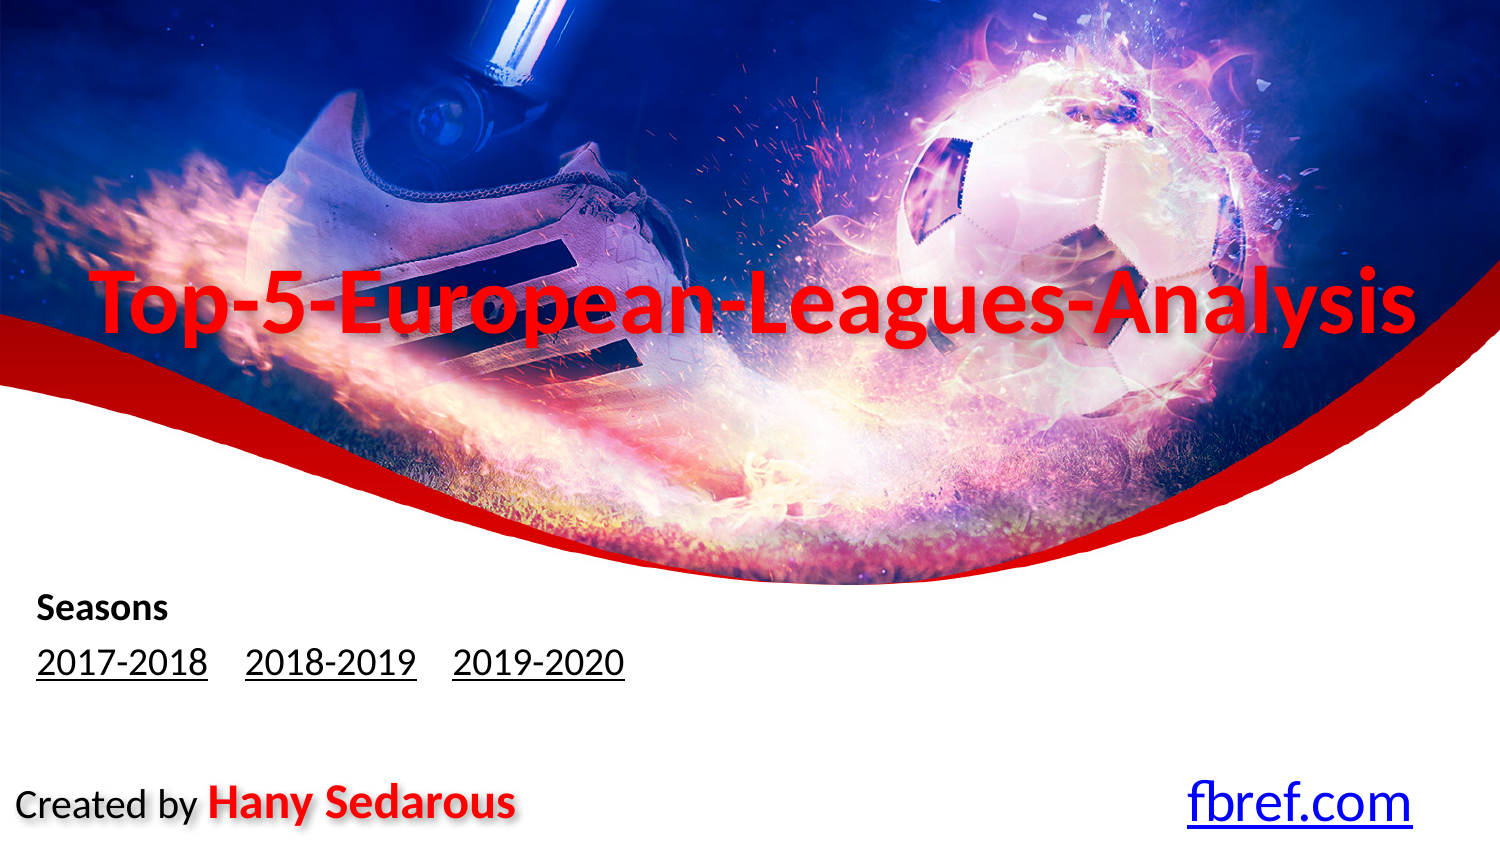

# Top-5-European-Leagues-Analysis
Seasons
2017-2018    2018-2019    2019-2020
Created by Hany Sedarous
fbref.com